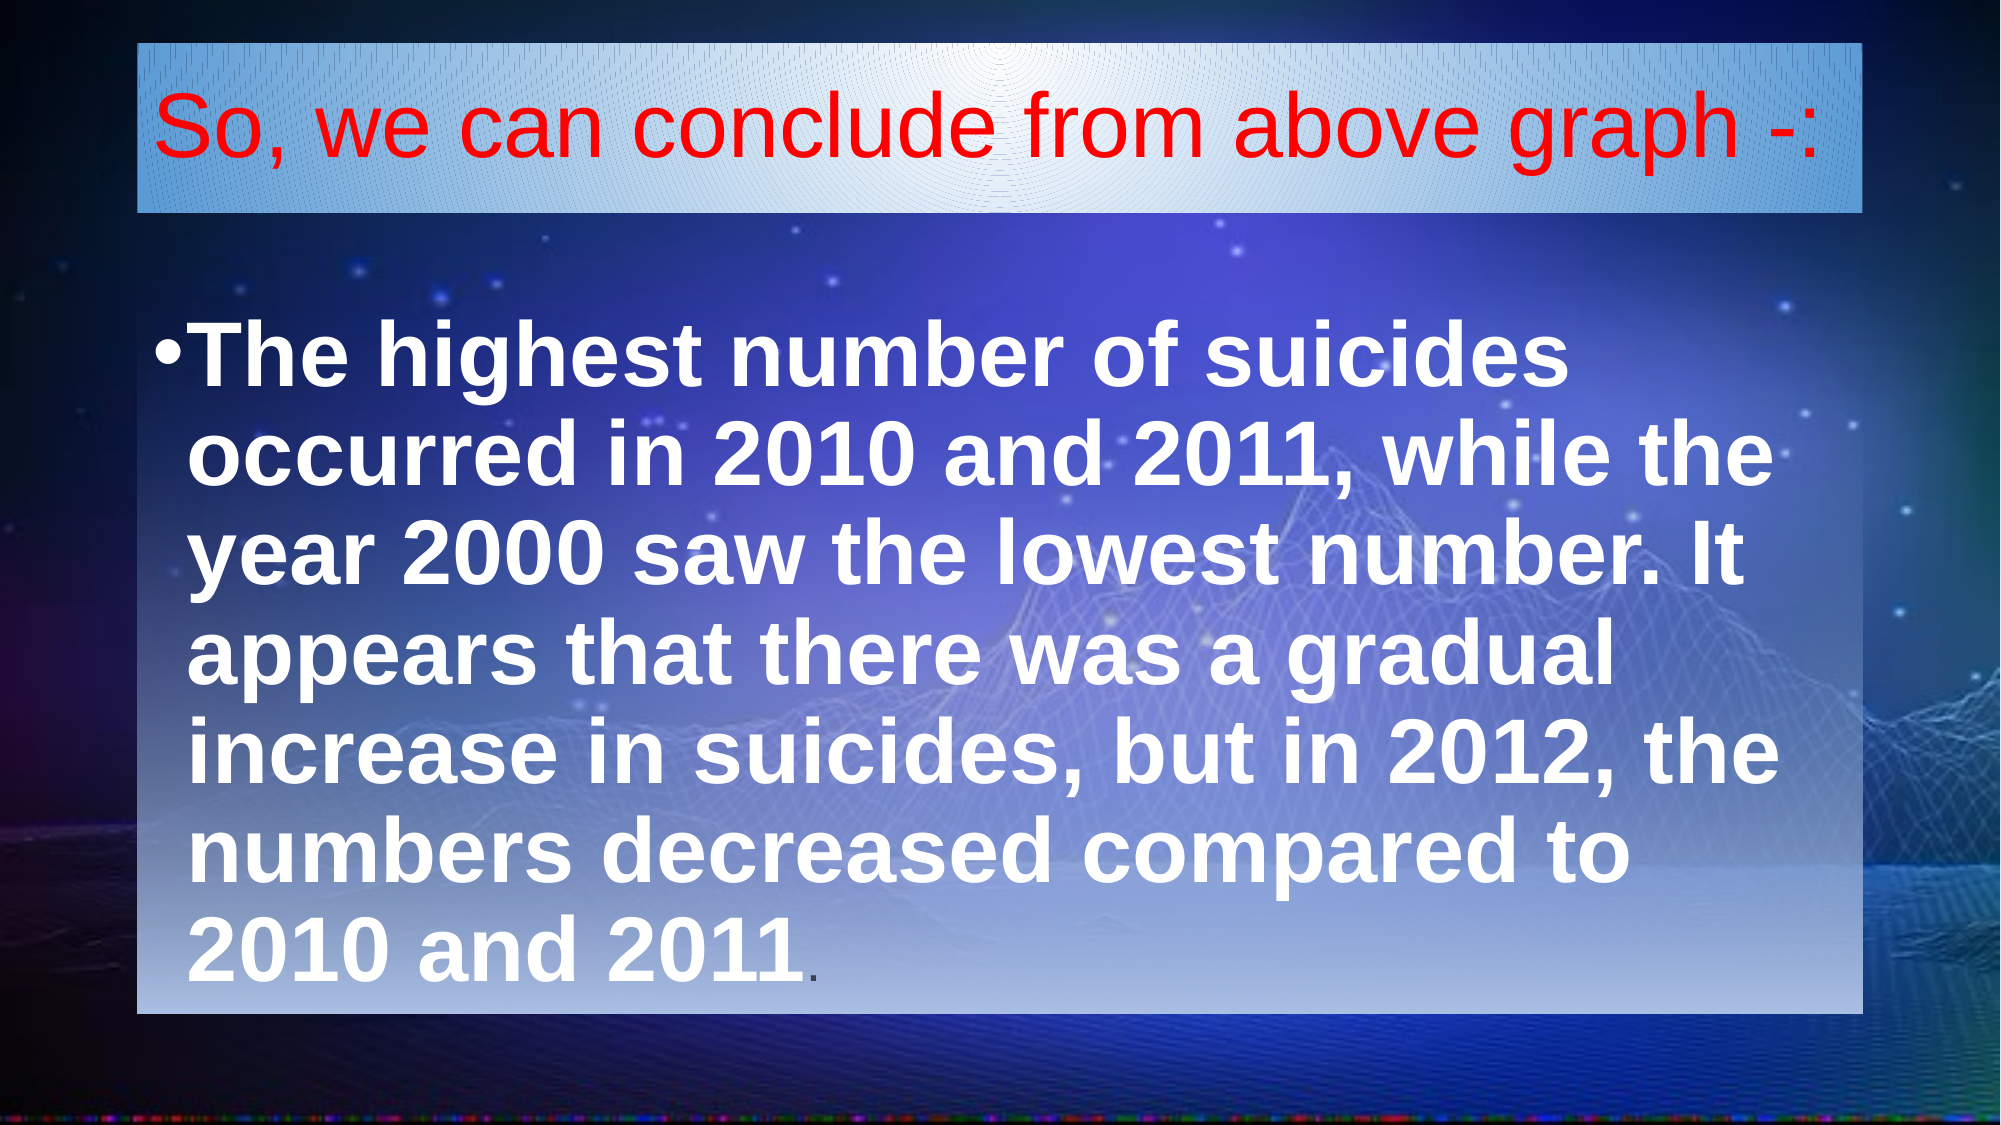

# So, we can conclude from above graph -:
The highest number of suicides occurred in 2010 and 2011, while the year 2000 saw the lowest number. It appears that there was a gradual increase in suicides, but in 2012, the numbers decreased compared to 2010 and 2011.